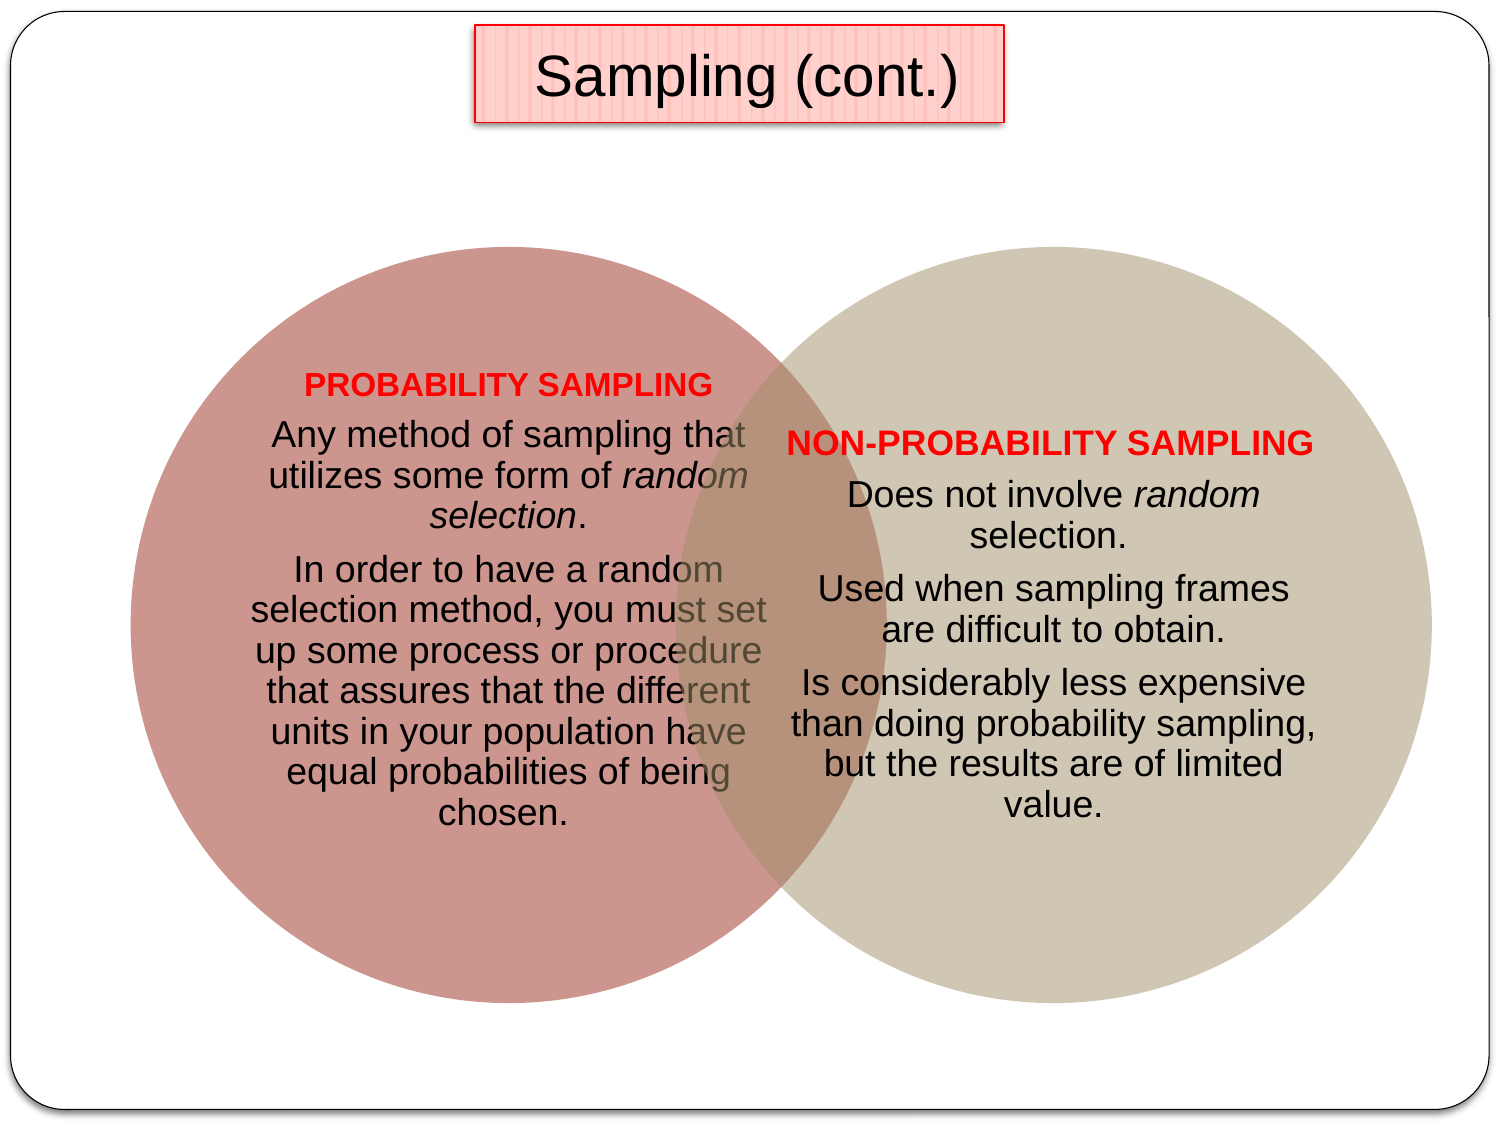

Sampling (cont.)
PROBABILITY SAMPLING
Any method of sampling that utilizes some form of random selection.
In order to have a random selection method, you must set up some process or procedure that assures that the different units in your population have equal probabilities of being chosen.

NON-PROBABILITY SAMPLING
Does not involve random selection.
Used when sampling frames are difficult to obtain.
Is considerably less expensive than doing probability sampling, but the results are of limited value.